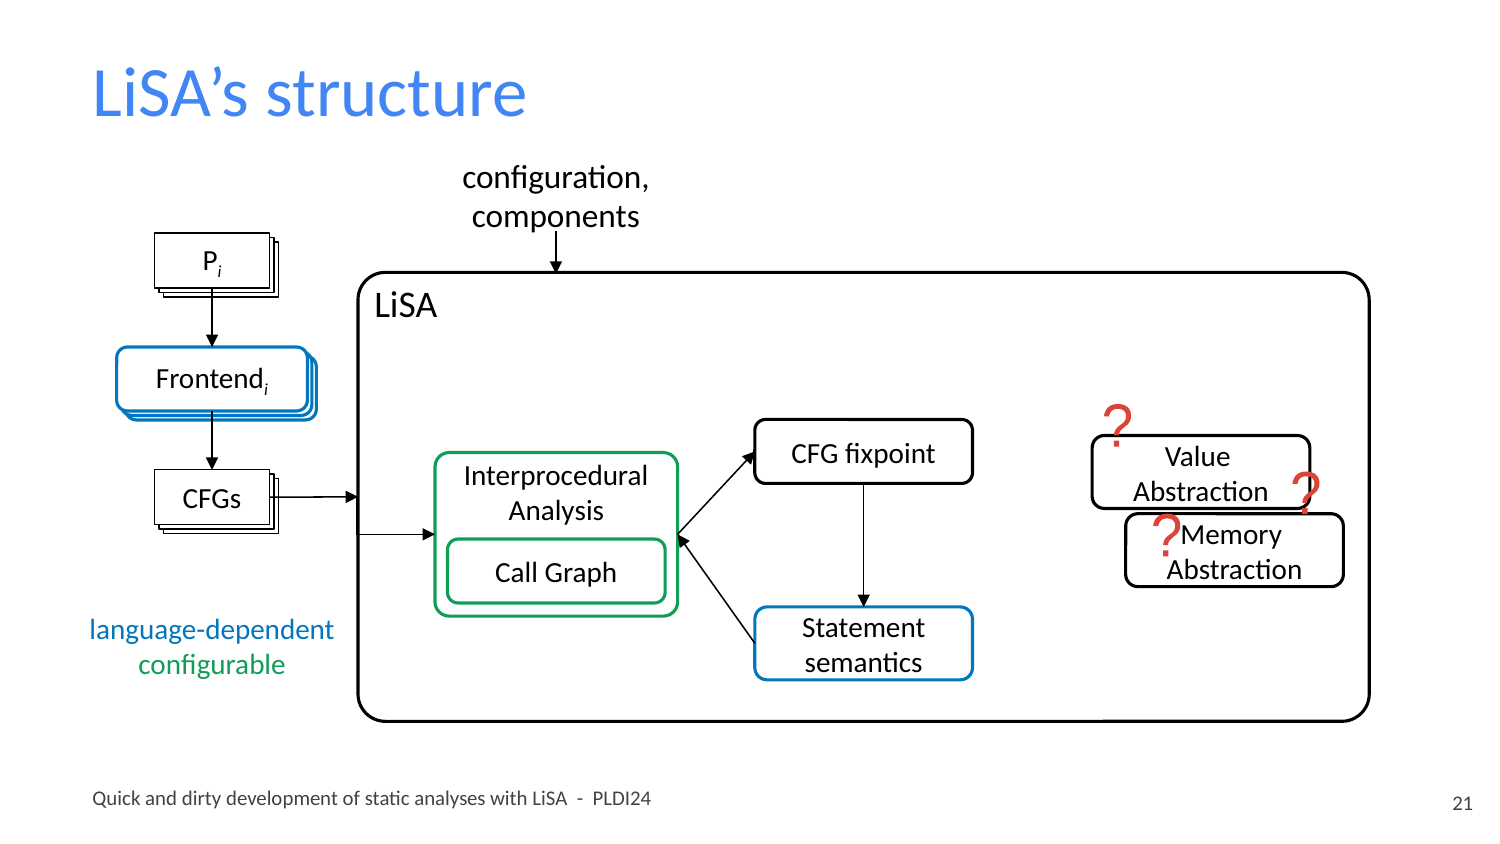

# LiSA’s structure
configuration,
components
Pi

 LiSA
Frontendi

?
CFG fixpoint
Value
Abstraction
Interprocedural
Analysis
Call Graph
CFGs

?
?
Memory
Abstraction
language-dependent
configurable
Statement semantics
21